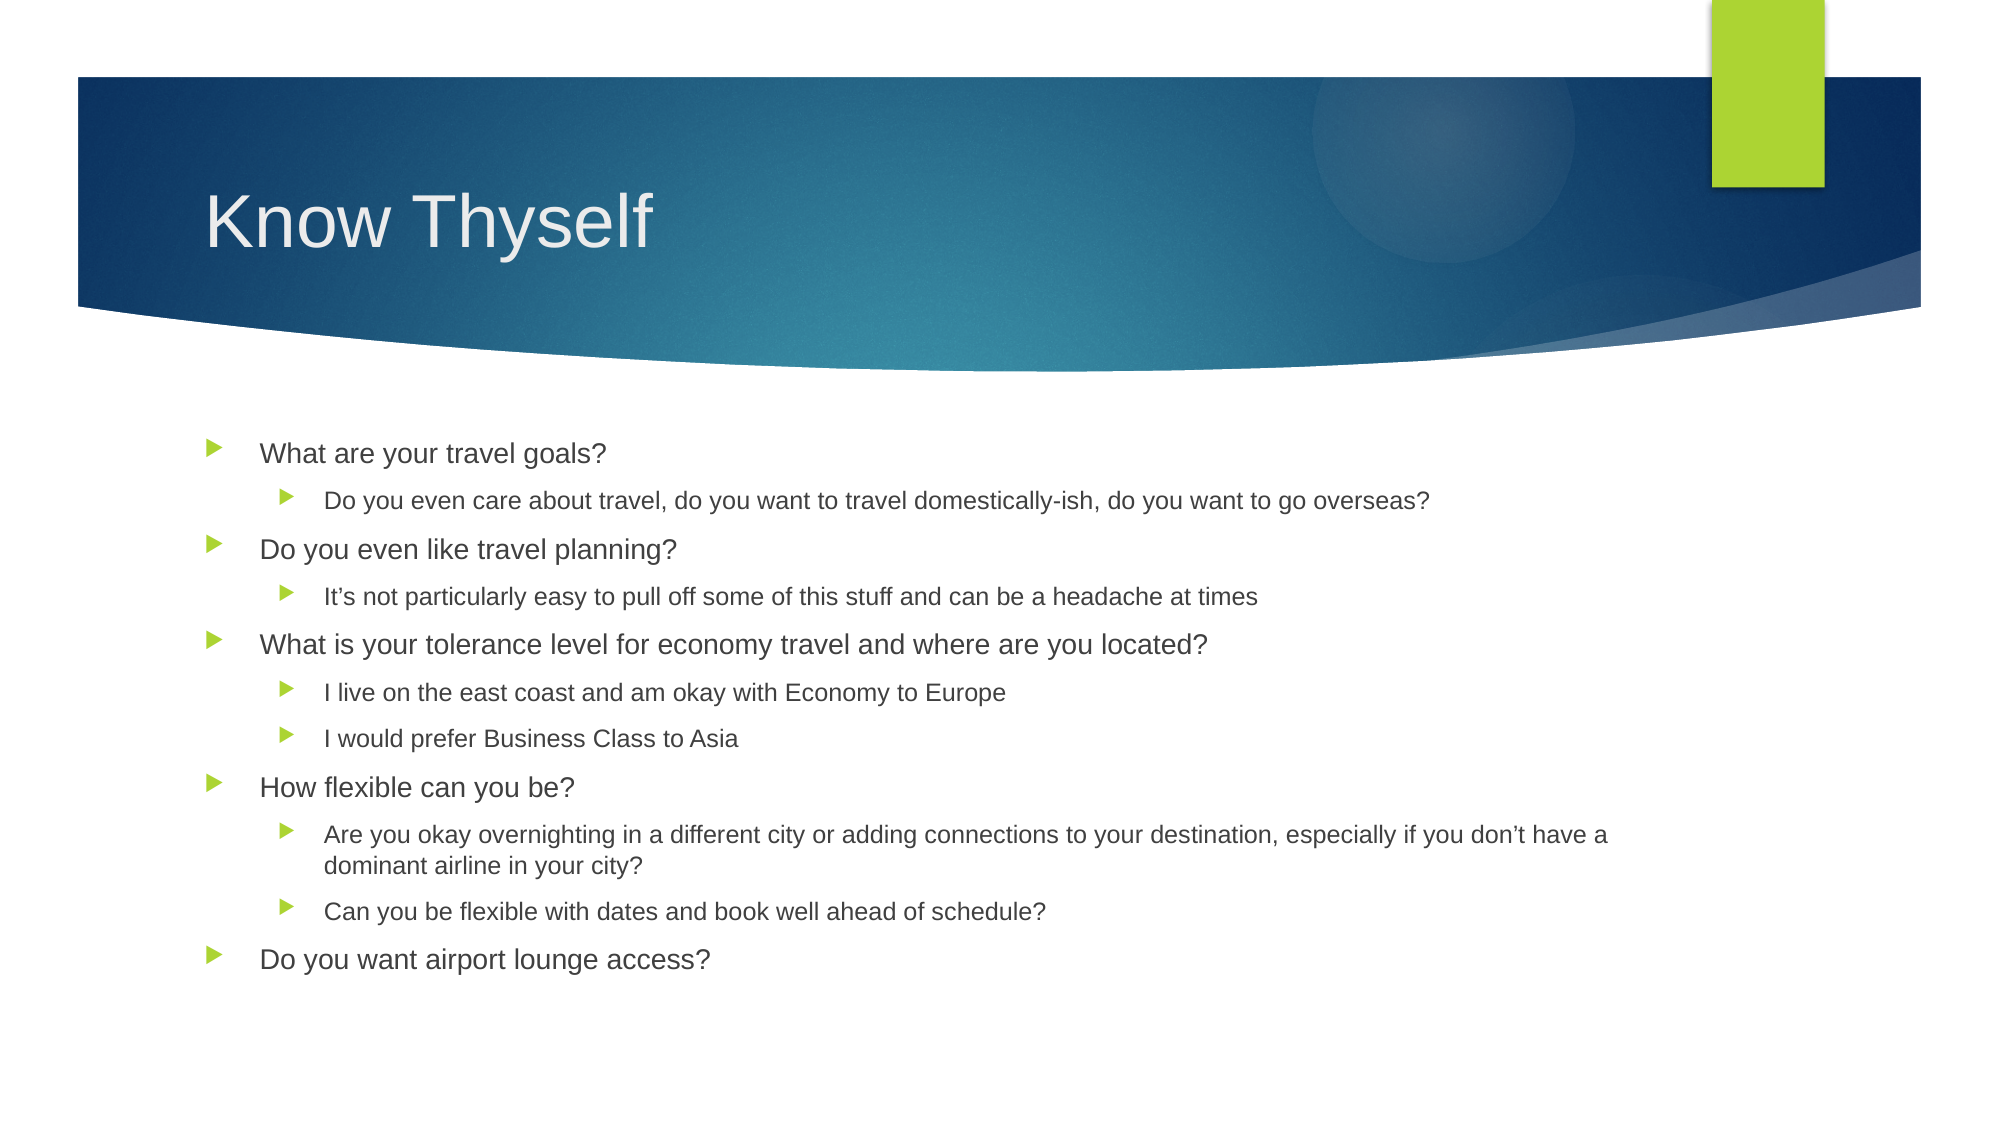

# Know Thyself
What are your travel goals?
Do you even care about travel, do you want to travel domestically-ish, do you want to go overseas?
Do you even like travel planning?
It’s not particularly easy to pull off some of this stuff and can be a headache at times
What is your tolerance level for economy travel and where are you located?
I live on the east coast and am okay with Economy to Europe
I would prefer Business Class to Asia
How flexible can you be?
Are you okay overnighting in a different city or adding connections to your destination, especially if you don’t have a dominant airline in your city?
Can you be flexible with dates and book well ahead of schedule?
Do you want airport lounge access?